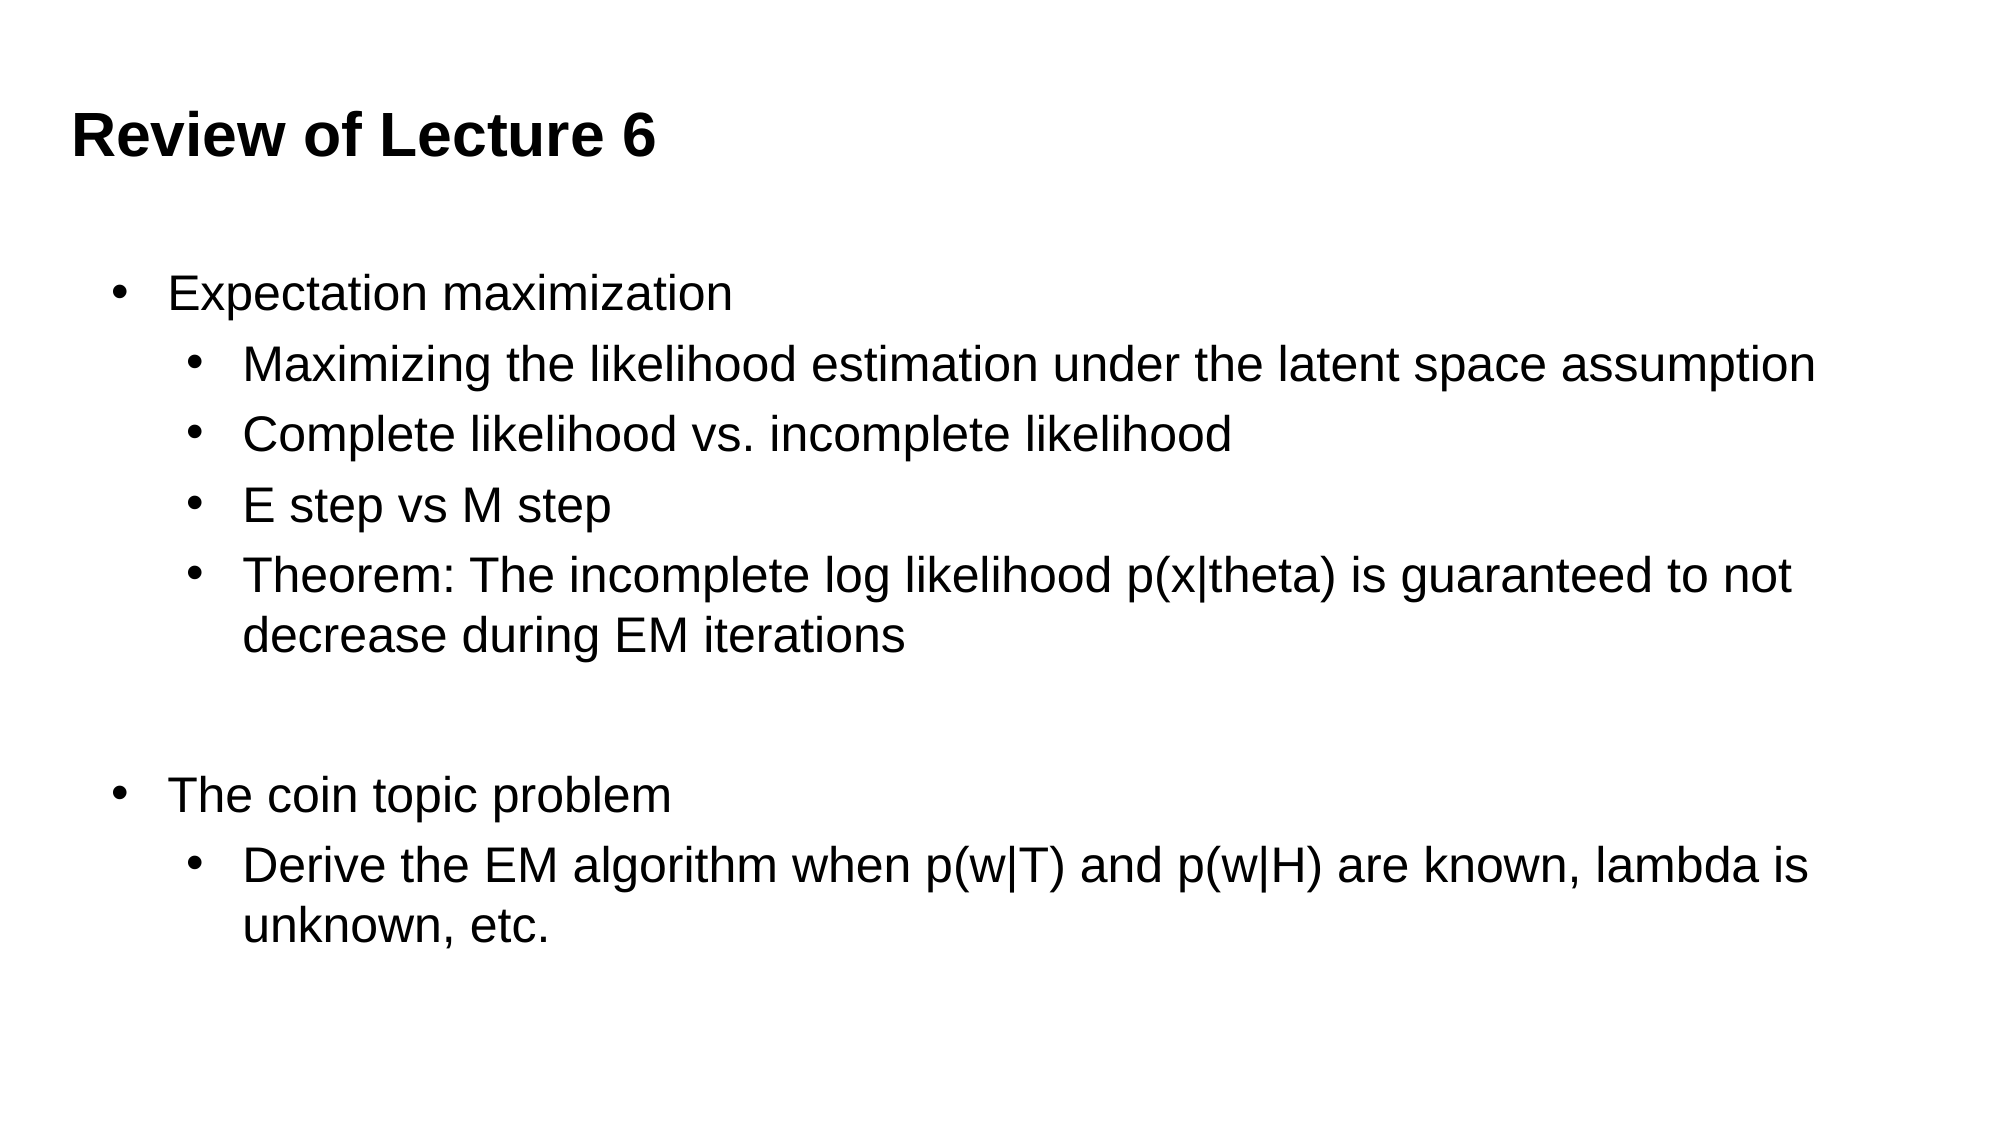

Review of Lecture 6
Expectation maximization
Maximizing the likelihood estimation under the latent space assumption
Complete likelihood vs. incomplete likelihood
E step vs M step
Theorem: The incomplete log likelihood p(x|theta) is guaranteed to not decrease during EM iterations

The coin topic problem
Derive the EM algorithm when p(w|T) and p(w|H) are known, lambda is unknown, etc.
2